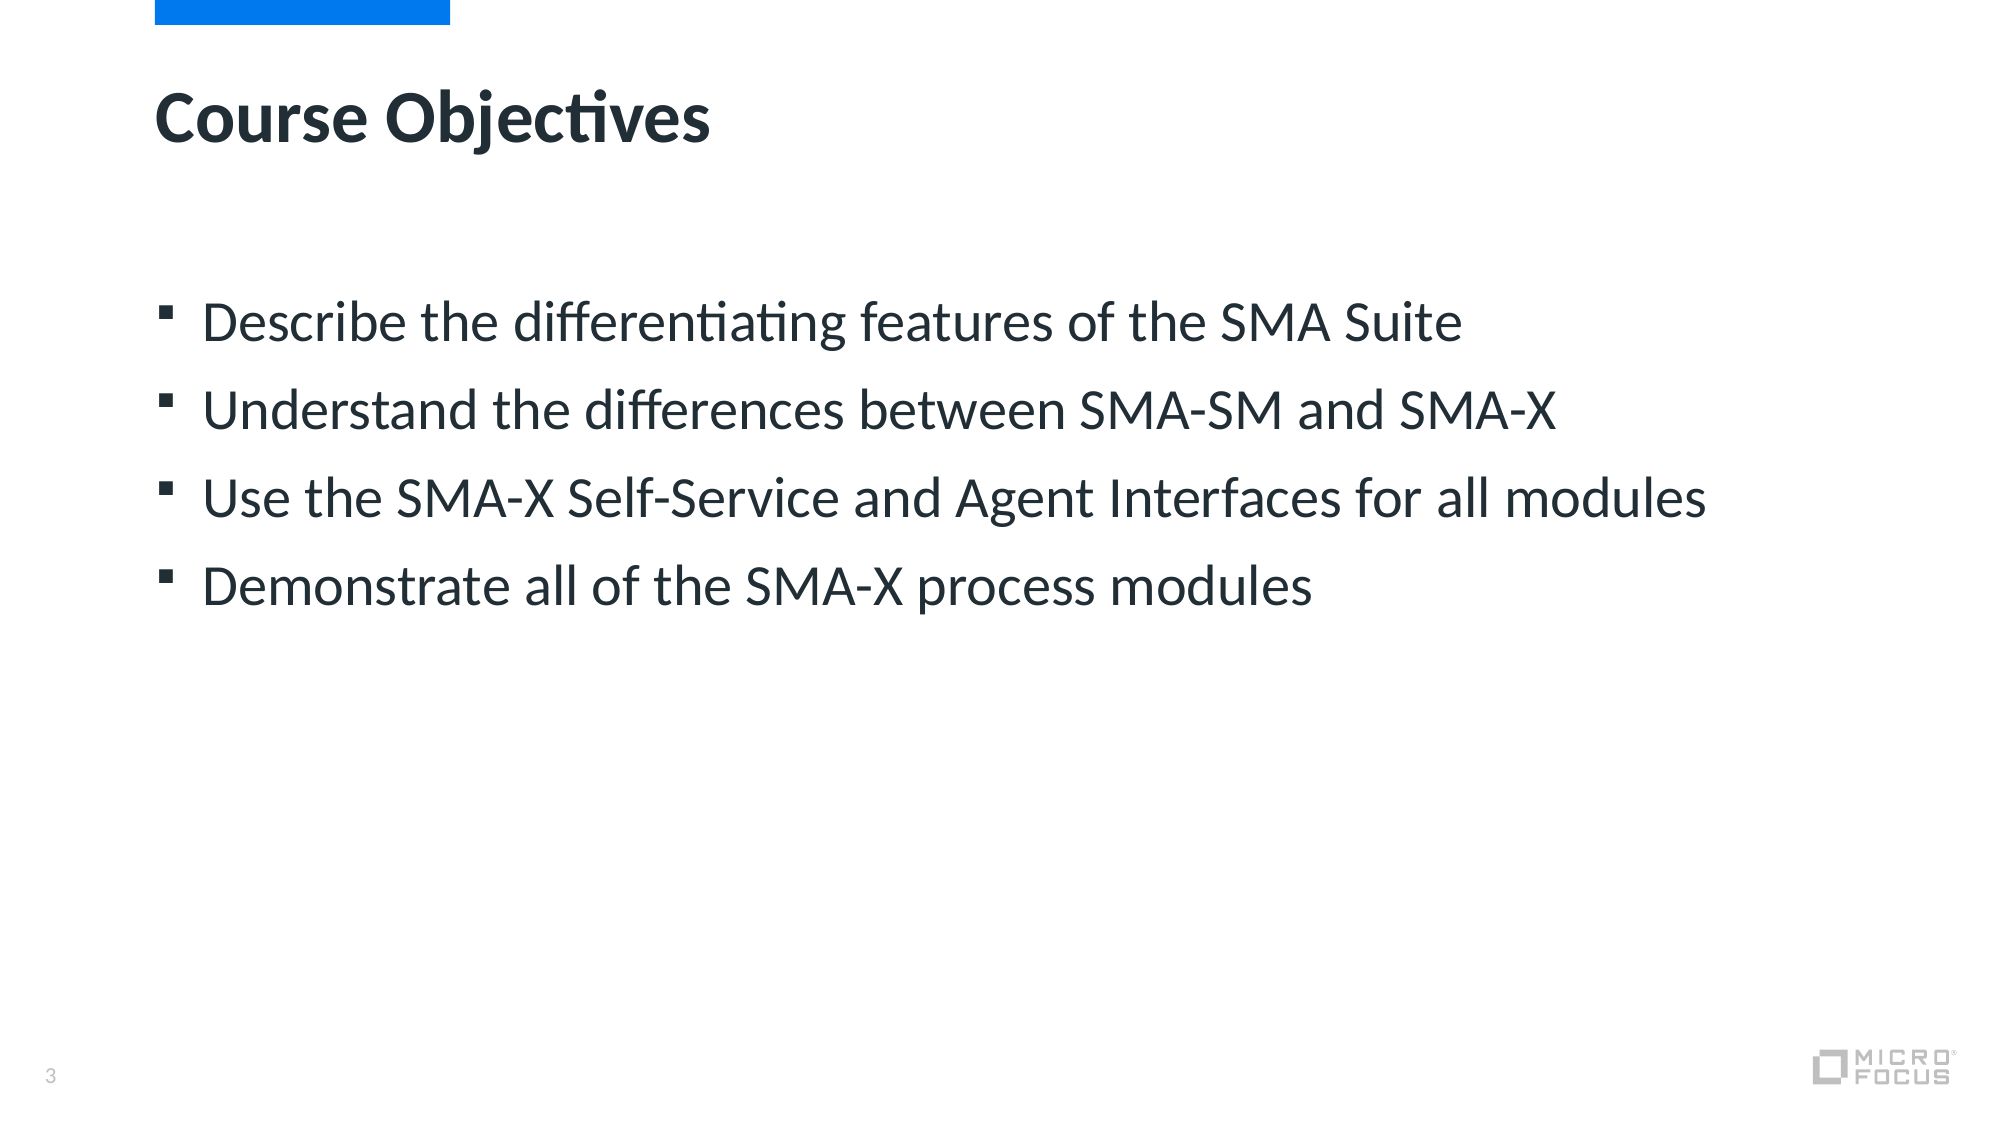

# Course Objectives
Describe the differentiating features of the SMA Suite
Understand the differences between SMA-SM and SMA-X
Use the SMA-X Self-Service and Agent Interfaces for all modules
Demonstrate all of the SMA-X process modules
3